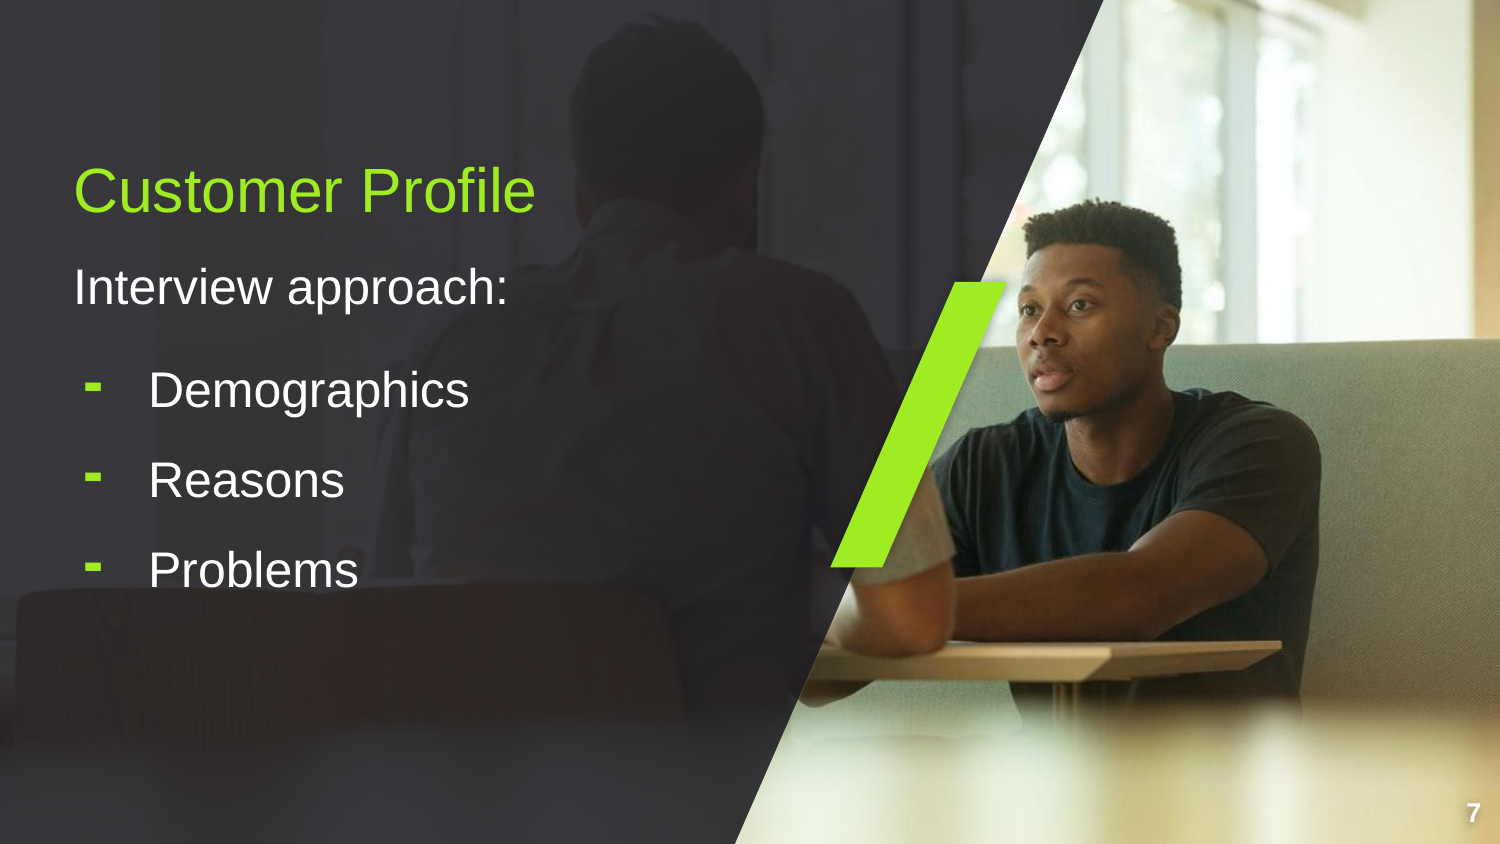

Customer Profile
Interview approach:
Demographics
Reasons
Problems

7